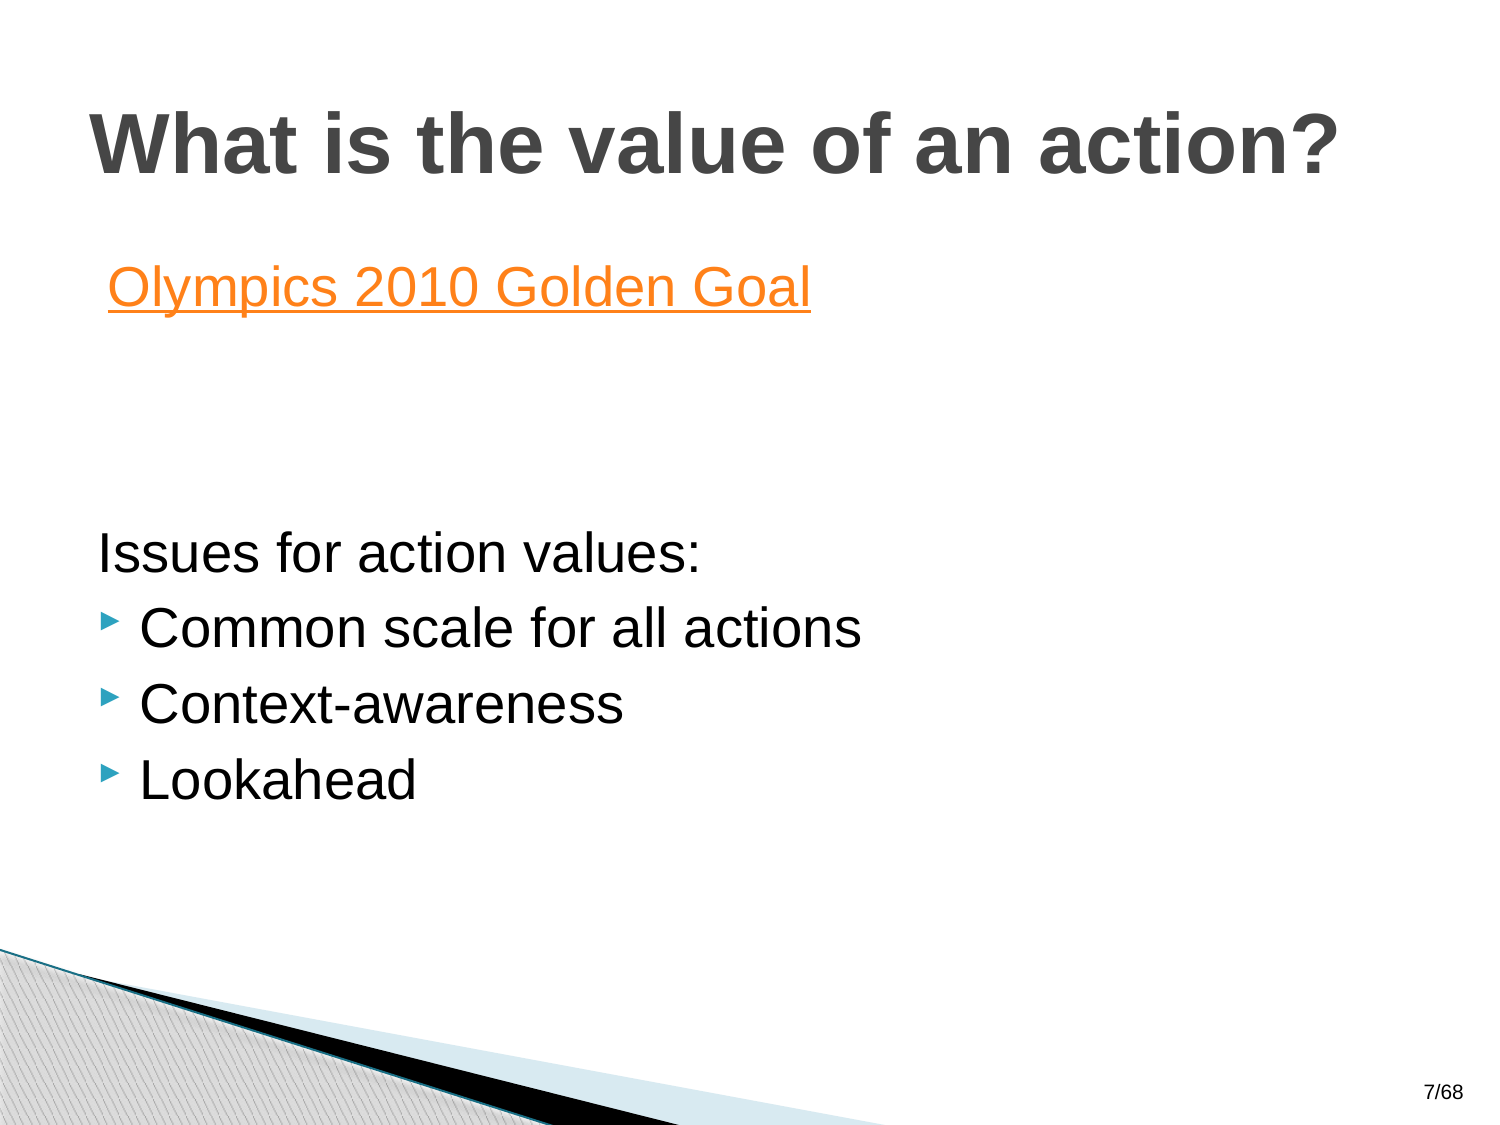

# What is the value of an action?
Olympics 2010 Golden Goal

Issues for action values:
Common scale for all actions
Context-awareness
Lookahead

7/68